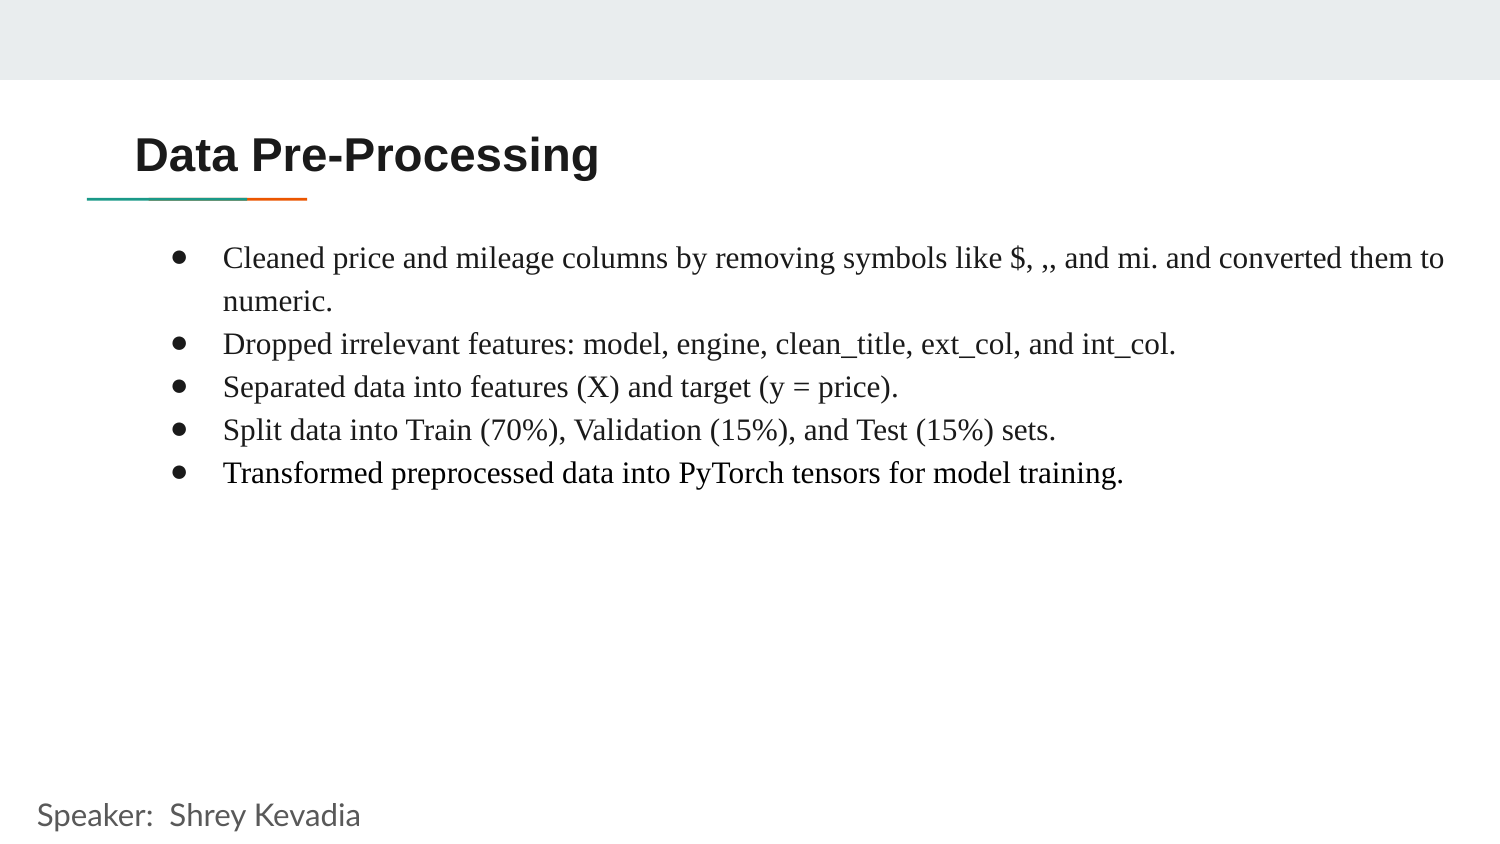

# Data Pre-Processing
Cleaned price and mileage columns by removing symbols like $, ,, and mi. and converted them to numeric.
Dropped irrelevant features: model, engine, clean_title, ext_col, and int_col.
Separated data into features (X) and target (y = price).
Split data into Train (70%), Validation (15%), and Test (15%) sets.
Transformed preprocessed data into PyTorch tensors for model training.
Speaker:  Shrey Kevadia